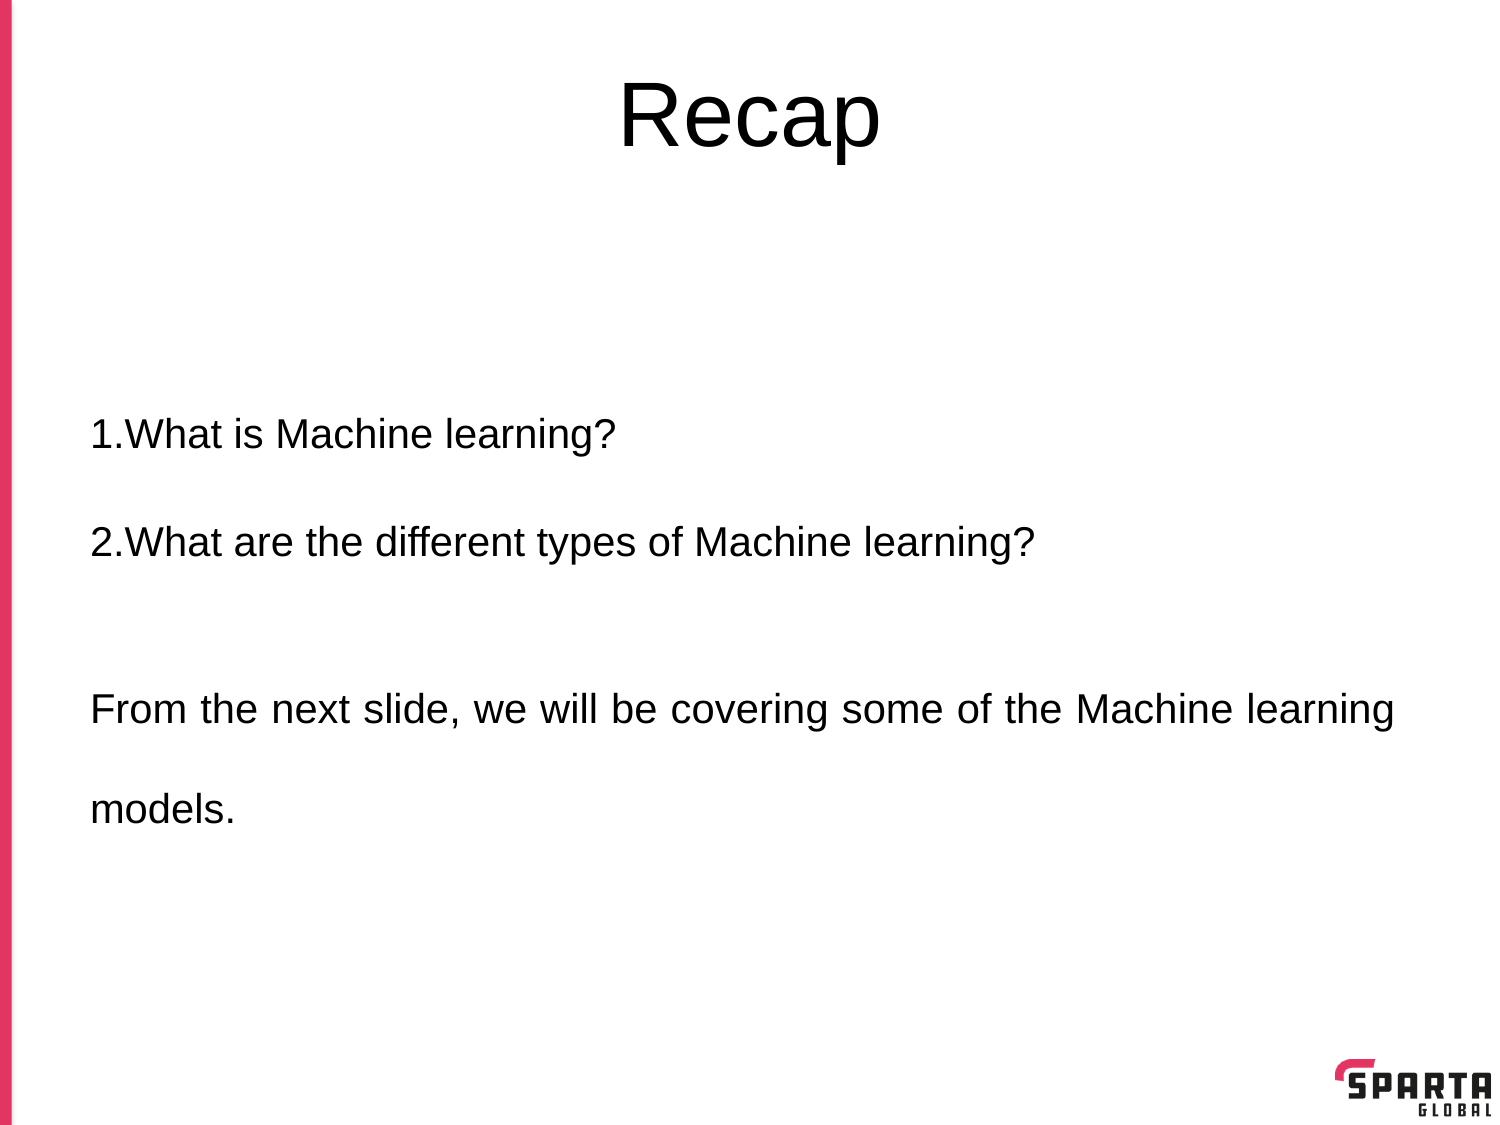

# Recap

1.What is Machine learning?
2.What are the different types of Machine learning?

From the next slide, we will be covering some of the Machine learning models.